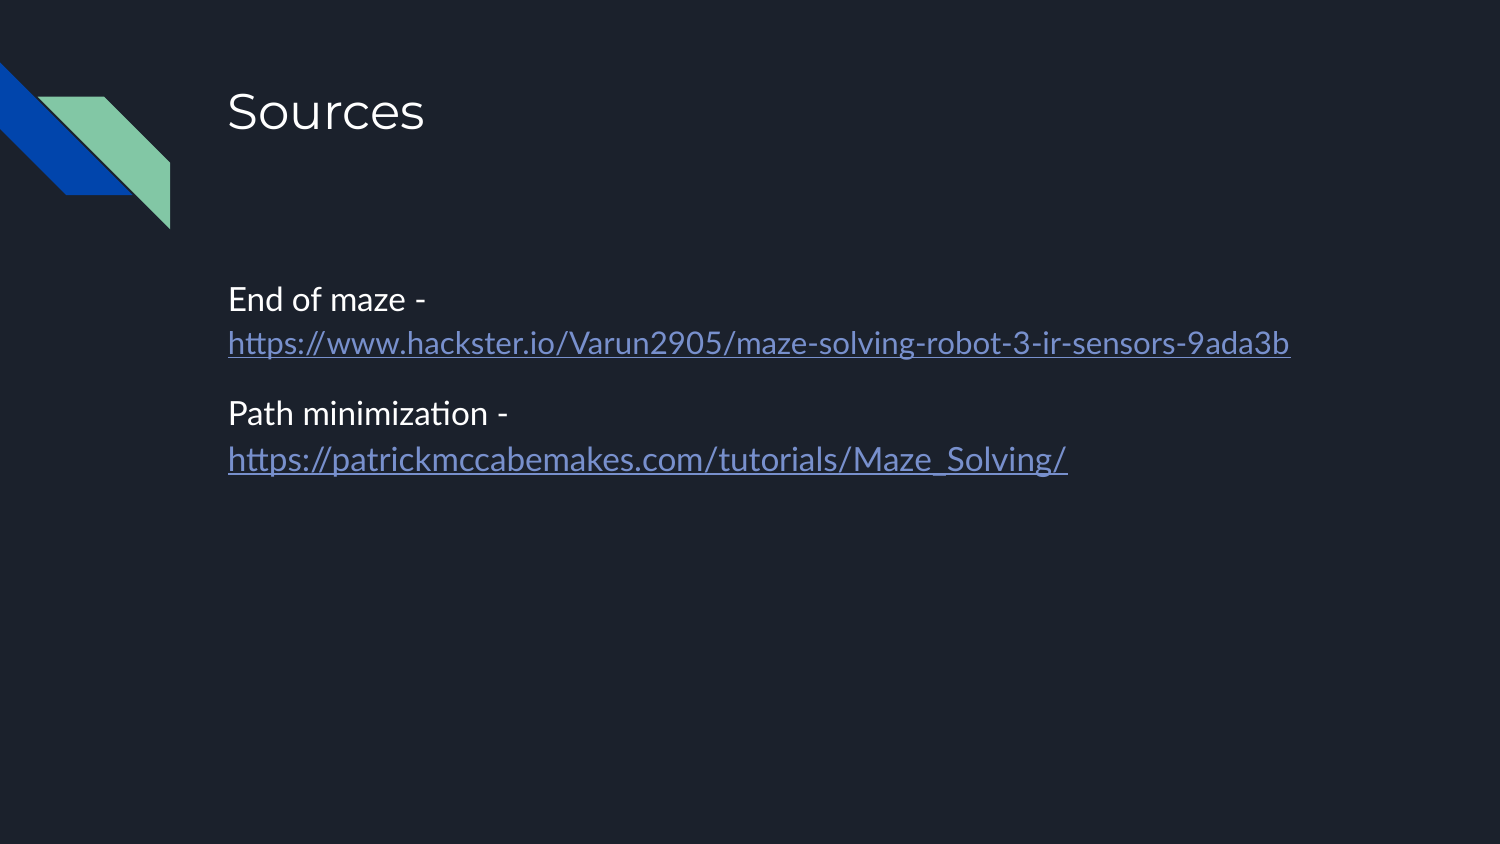

# Sources
End of maze - https://www.hackster.io/Varun2905/maze-solving-robot-3-ir-sensors-9ada3b
Path minimization - https://patrickmccabemakes.com/tutorials/Maze_Solving/